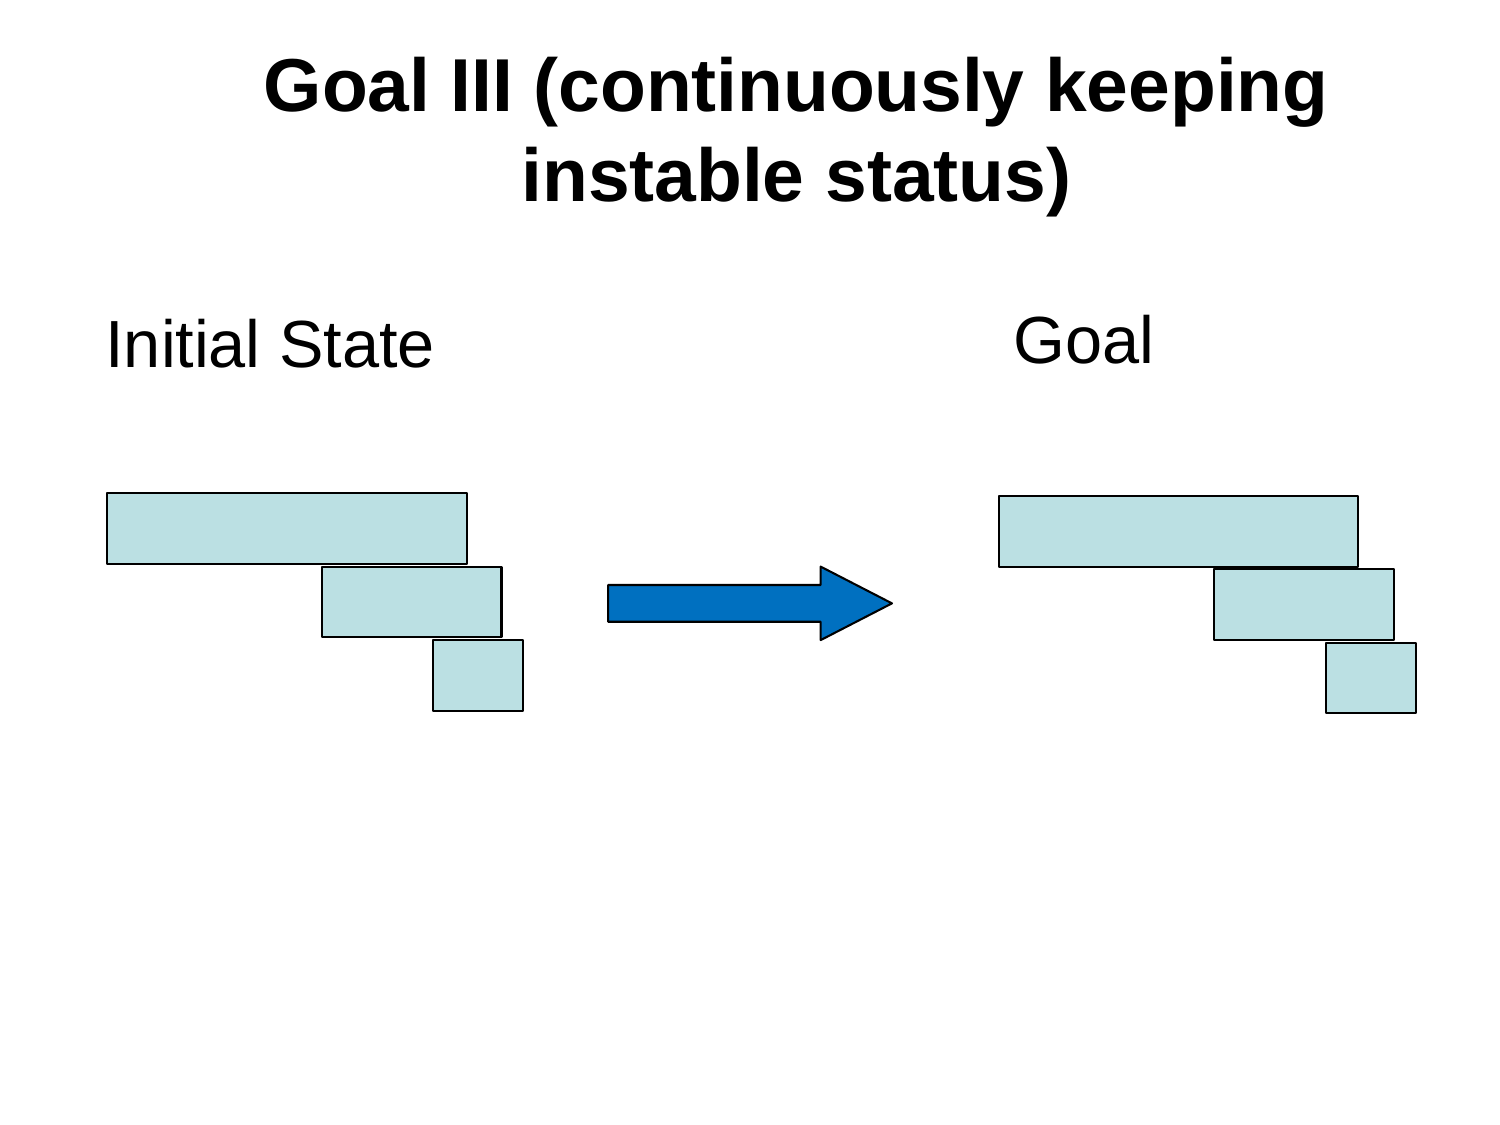

Goal III (continuously keeping instable status)
Goal
Initial State